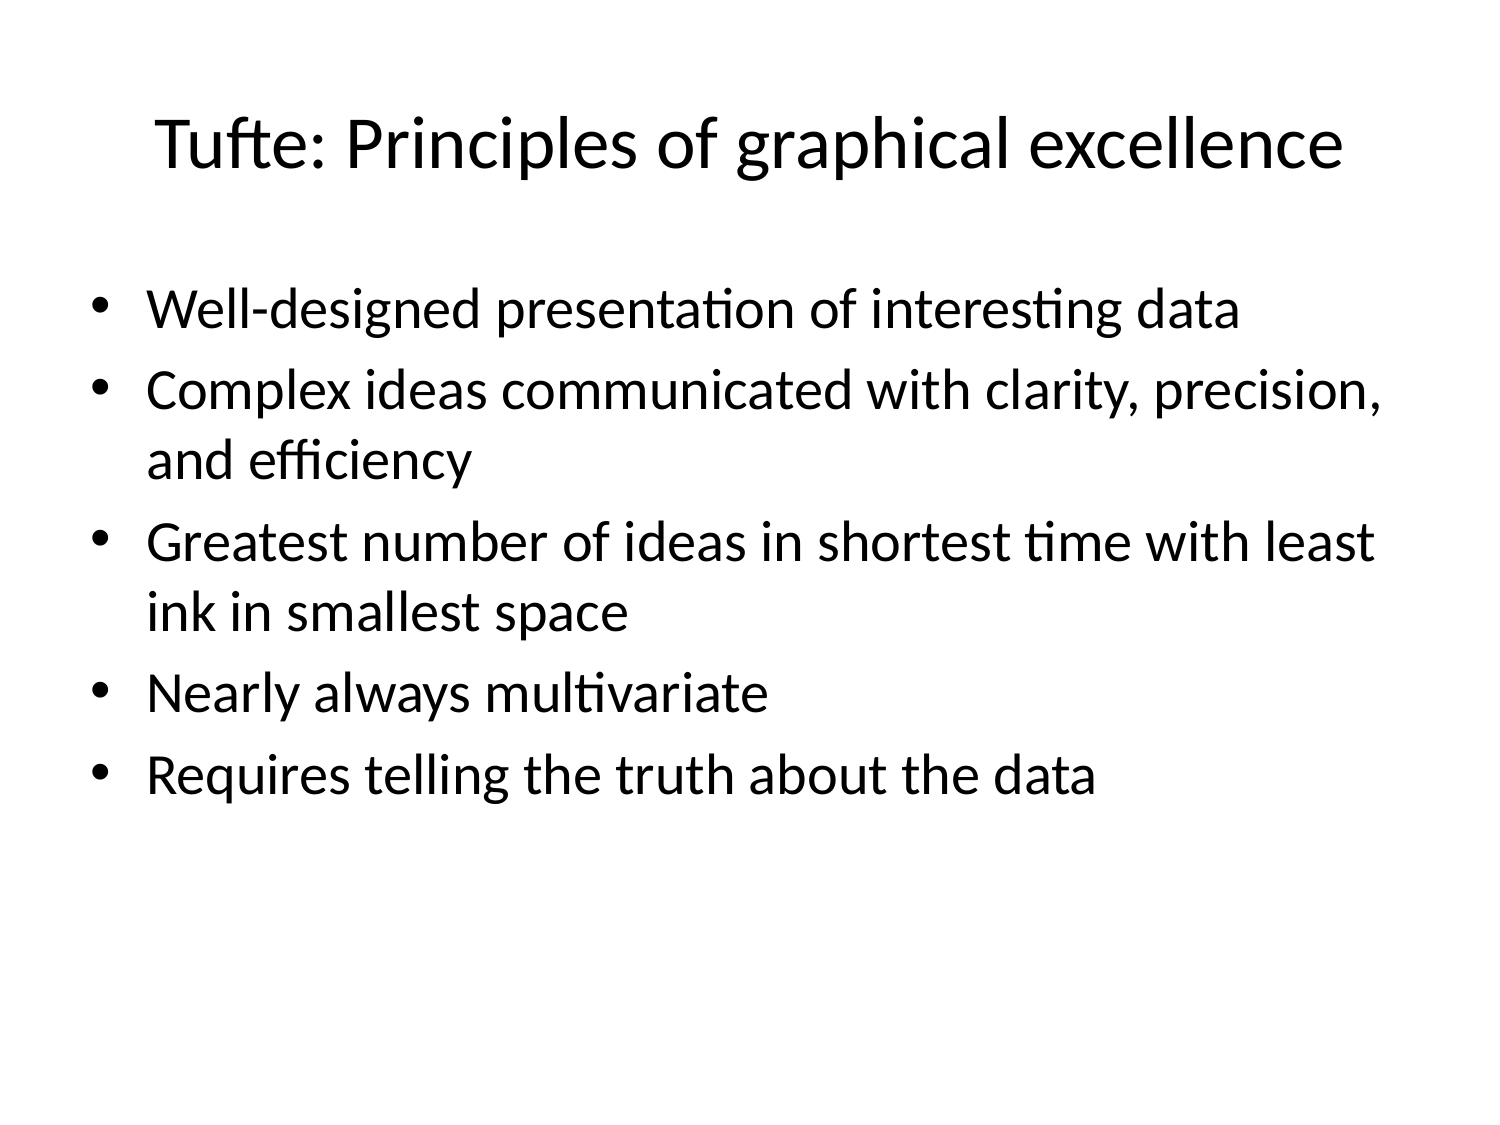

# Tufte: Principles of graphical excellence
Well-designed presentation of interesting data
Complex ideas communicated with clarity, precision, and efficiency
Greatest number of ideas in shortest time with least ink in smallest space
Nearly always multivariate
Requires telling the truth about the data